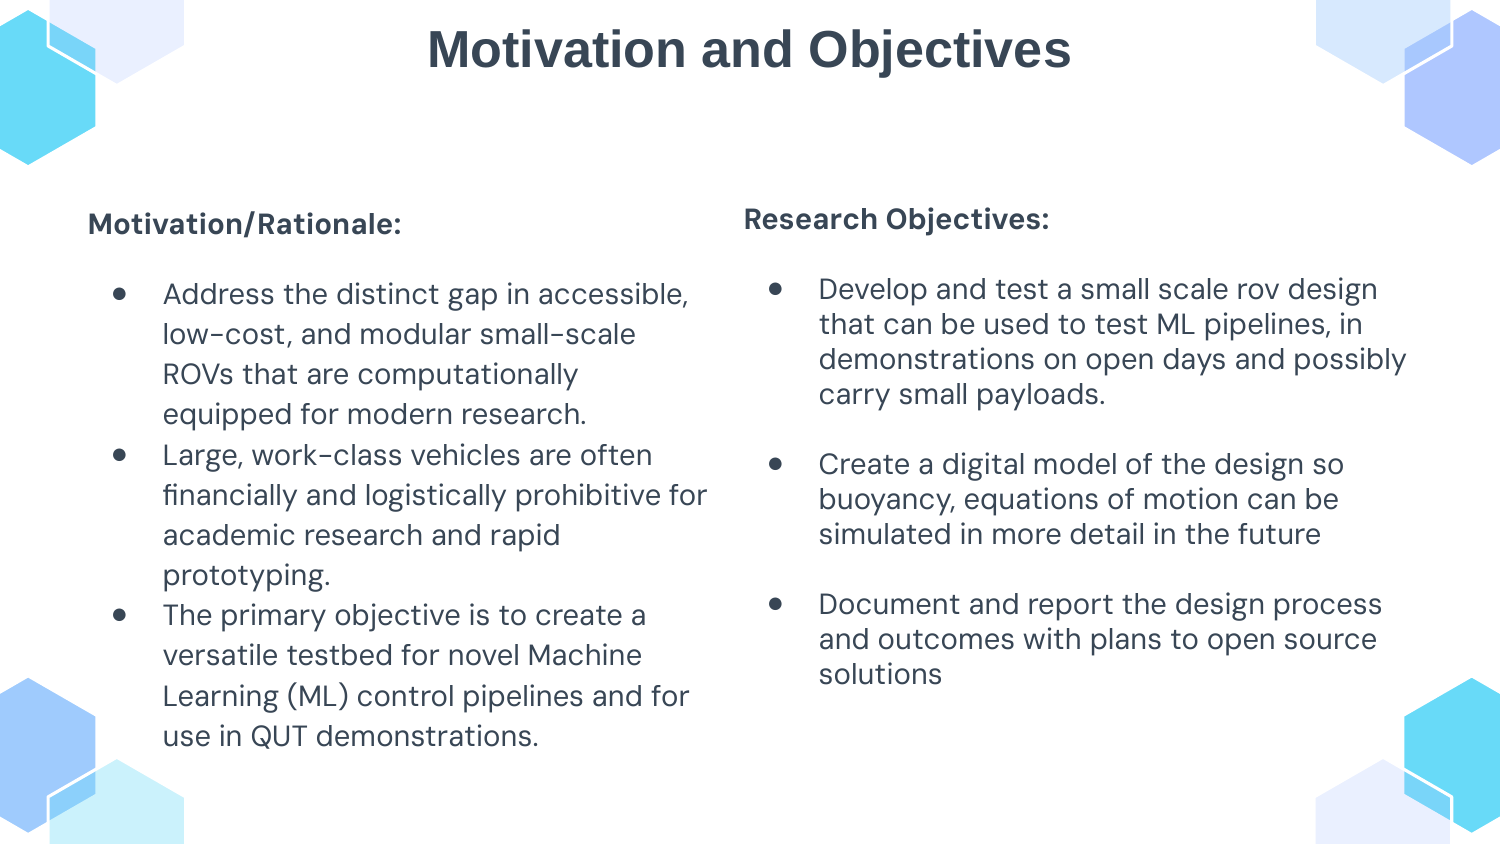

# Motivation and Objectives
Motivation/Rationale:
Address the distinct gap in accessible, low-cost, and modular small-scale ROVs that are computationally equipped for modern research.
Large, work-class vehicles are often financially and logistically prohibitive for academic research and rapid prototyping.
The primary objective is to create a versatile testbed for novel Machine Learning (ML) control pipelines and for use in QUT demonstrations.
Research Objectives:

Develop and test a small scale rov design that can be used to test ML pipelines, in demonstrations on open days and possibly carry small payloads.

Create a digital model of the design so buoyancy, equations of motion can be simulated in more detail in the future

Document and report the design process and outcomes with plans to open source solutions